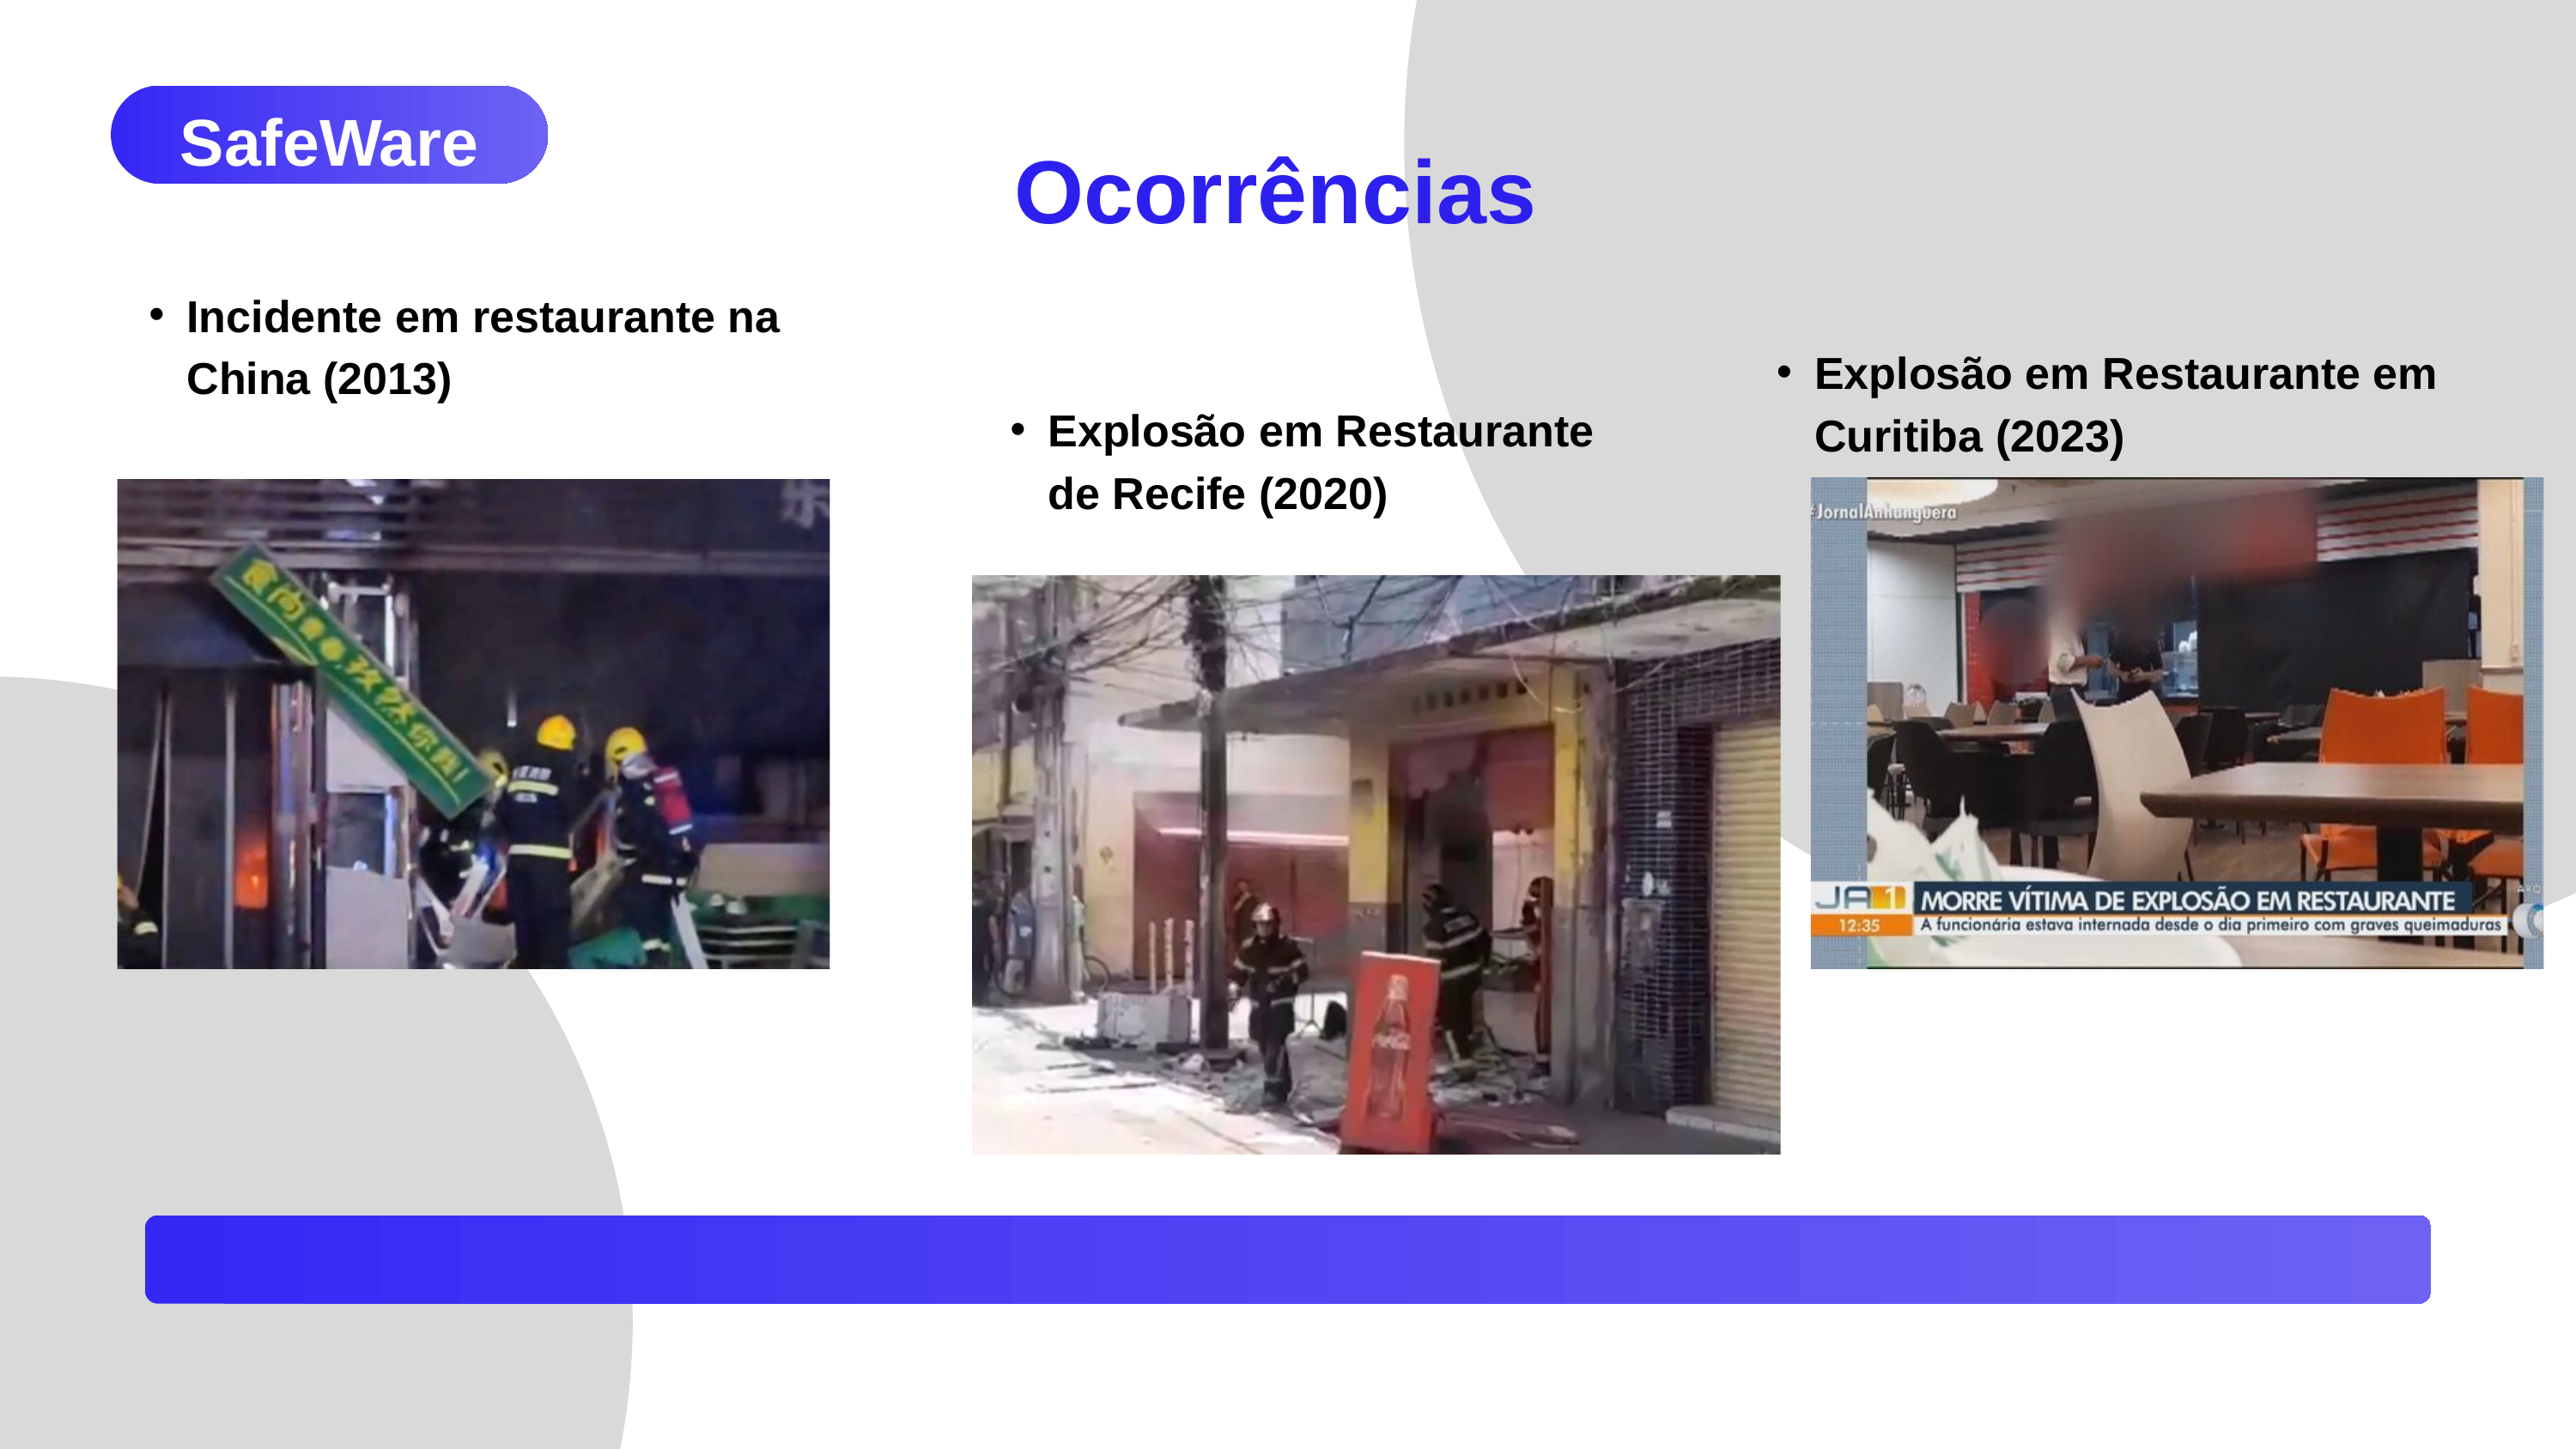

SafeWare
SafeWare

SafeWare
Ocorrências
Incidente em restaurante na China (2013)
Explosão em Restaurante em Curitiba (2023)
Explosão em Restaurante de Recife (2020)